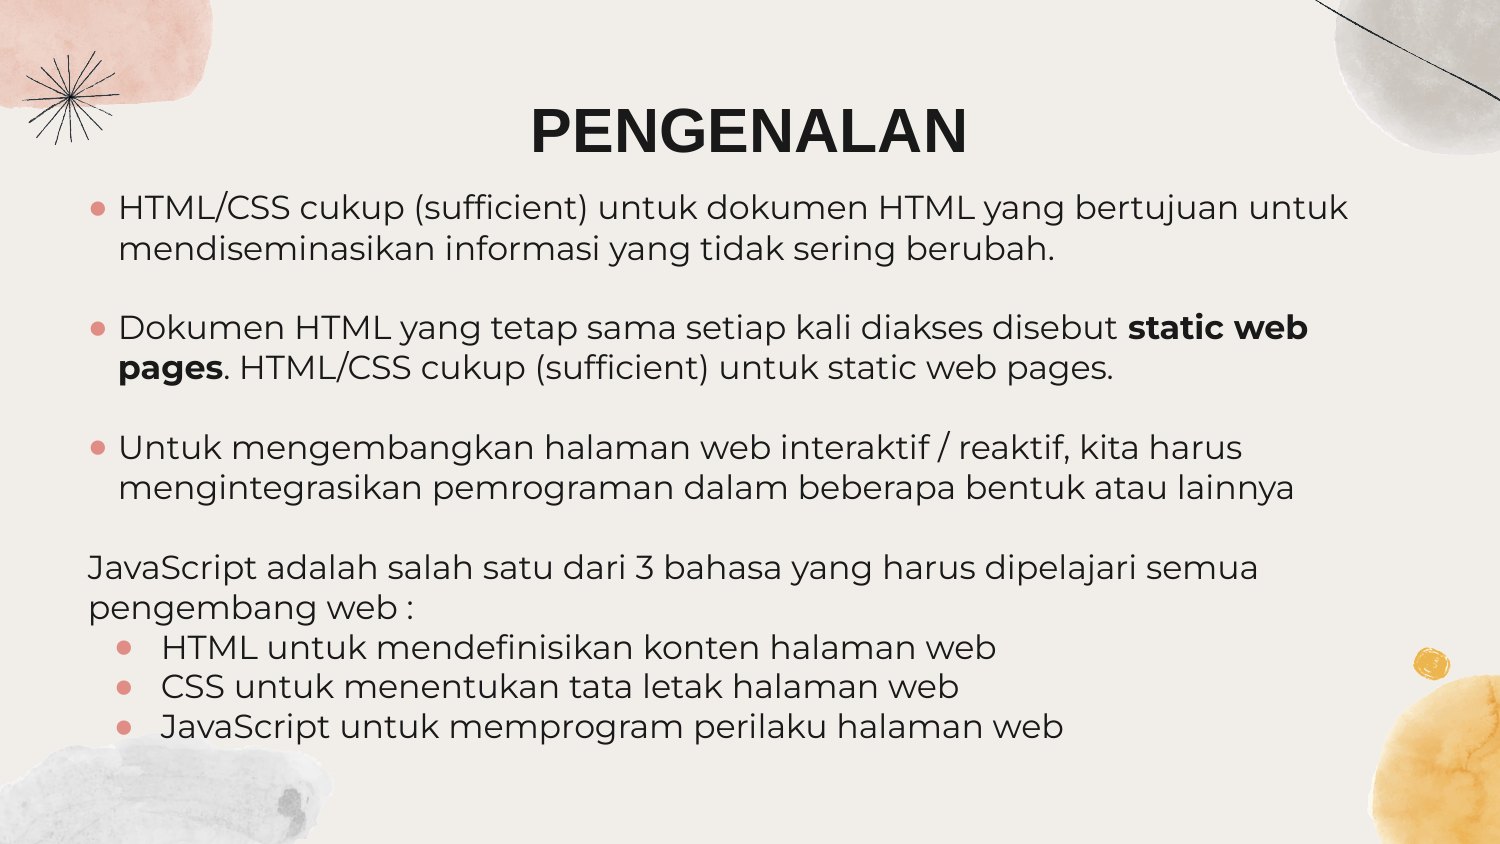

# PENGENALAN
HTML/CSS cukup (sufficient) untuk dokumen HTML yang bertujuan untuk mendiseminasikan informasi yang tidak sering berubah.

Dokumen HTML yang tetap sama setiap kali diakses disebut static web pages. HTML/CSS cukup (sufficient) untuk static web pages.

Untuk mengembangkan halaman web interaktif / reaktif, kita harus mengintegrasikan pemrograman dalam beberapa bentuk atau lainnya

JavaScript adalah salah satu dari 3 bahasa yang harus dipelajari semua pengembang web :
HTML untuk mendefinisikan konten halaman web
CSS untuk menentukan tata letak halaman web
JavaScript untuk memprogram perilaku halaman web